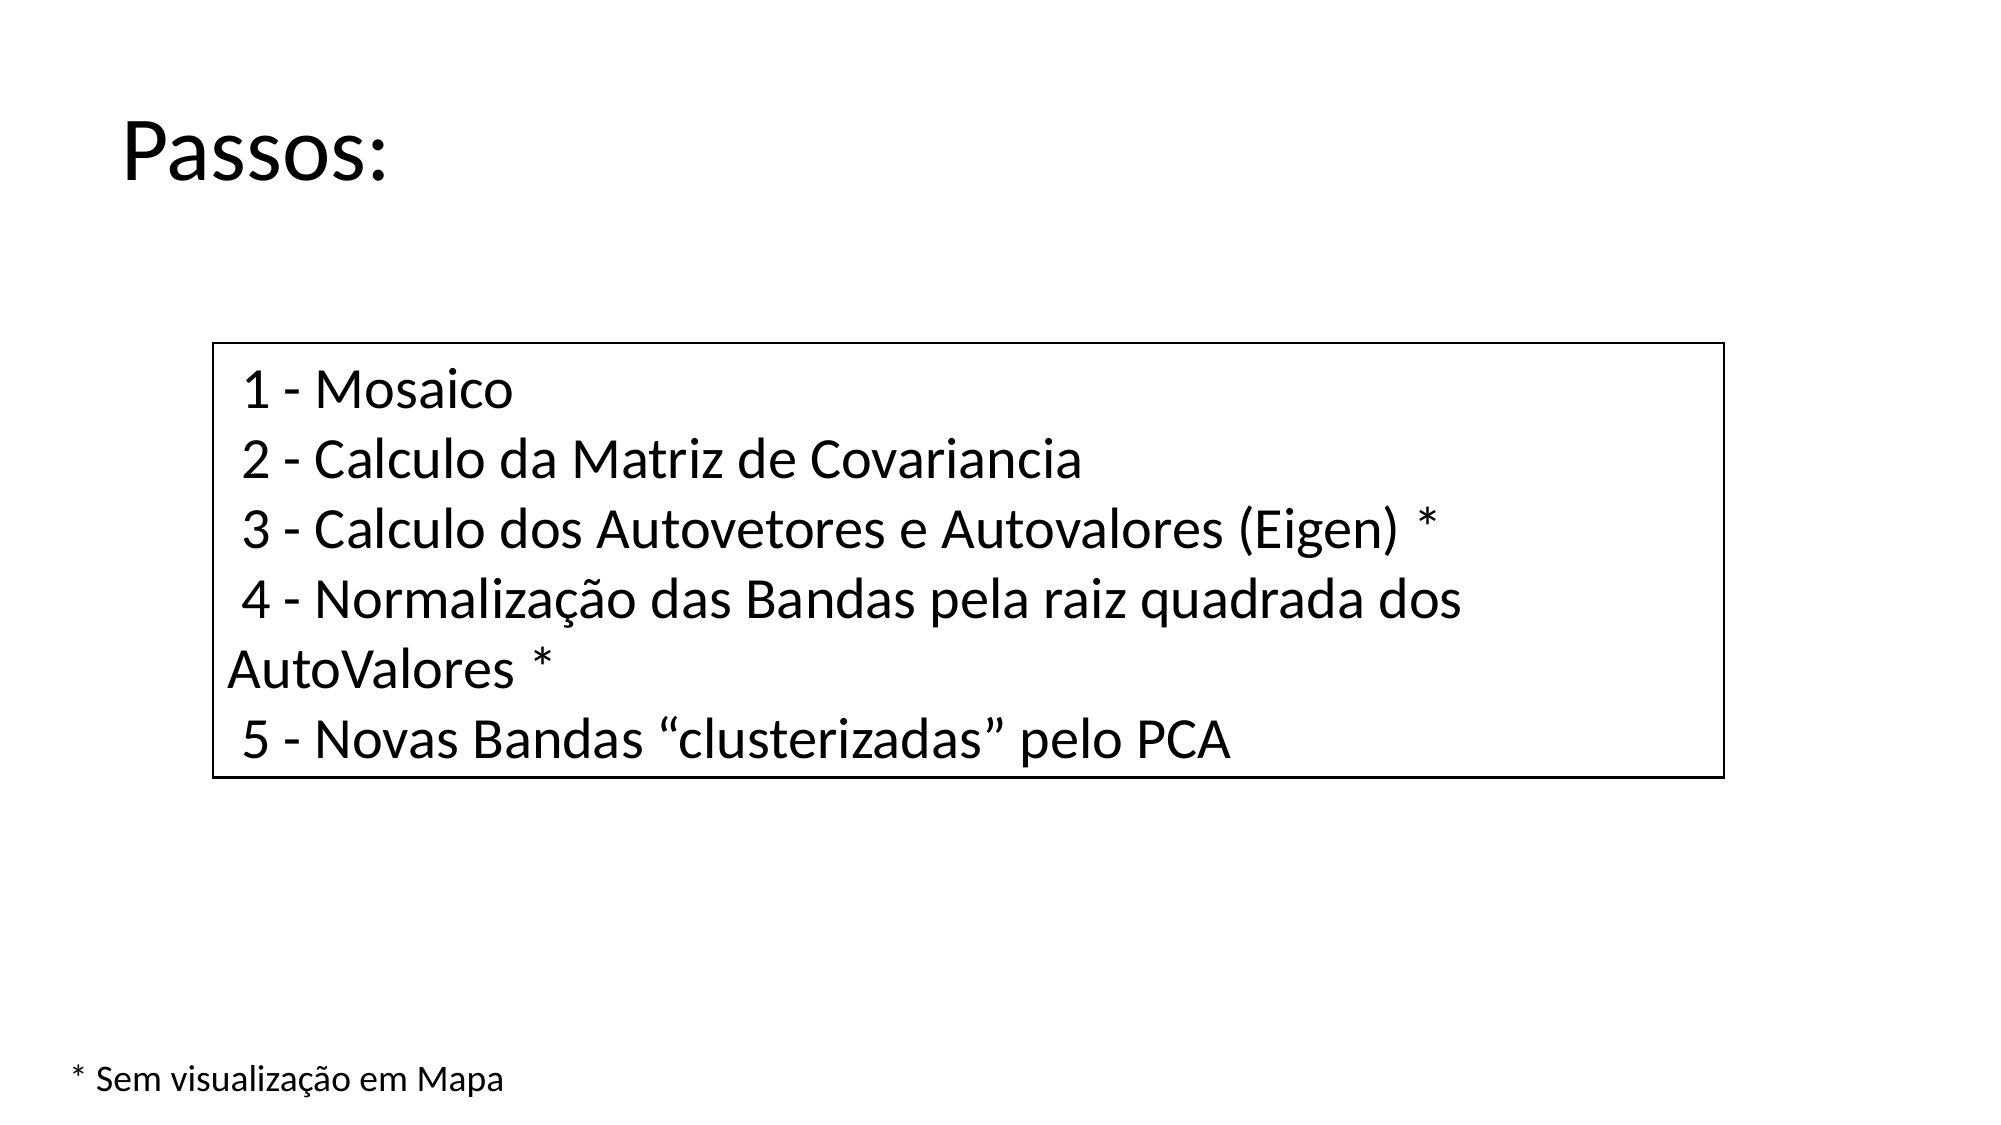

# Passos:
 1 - Mosaico
 2 - Calculo da Matriz de Covariancia
 3 - Calculo dos Autovetores e Autovalores (Eigen) *
 4 - Normalização das Bandas pela raiz quadrada dos AutoValores *
 5 - Novas Bandas “clusterizadas” pelo PCA
* Sem visualização em Mapa